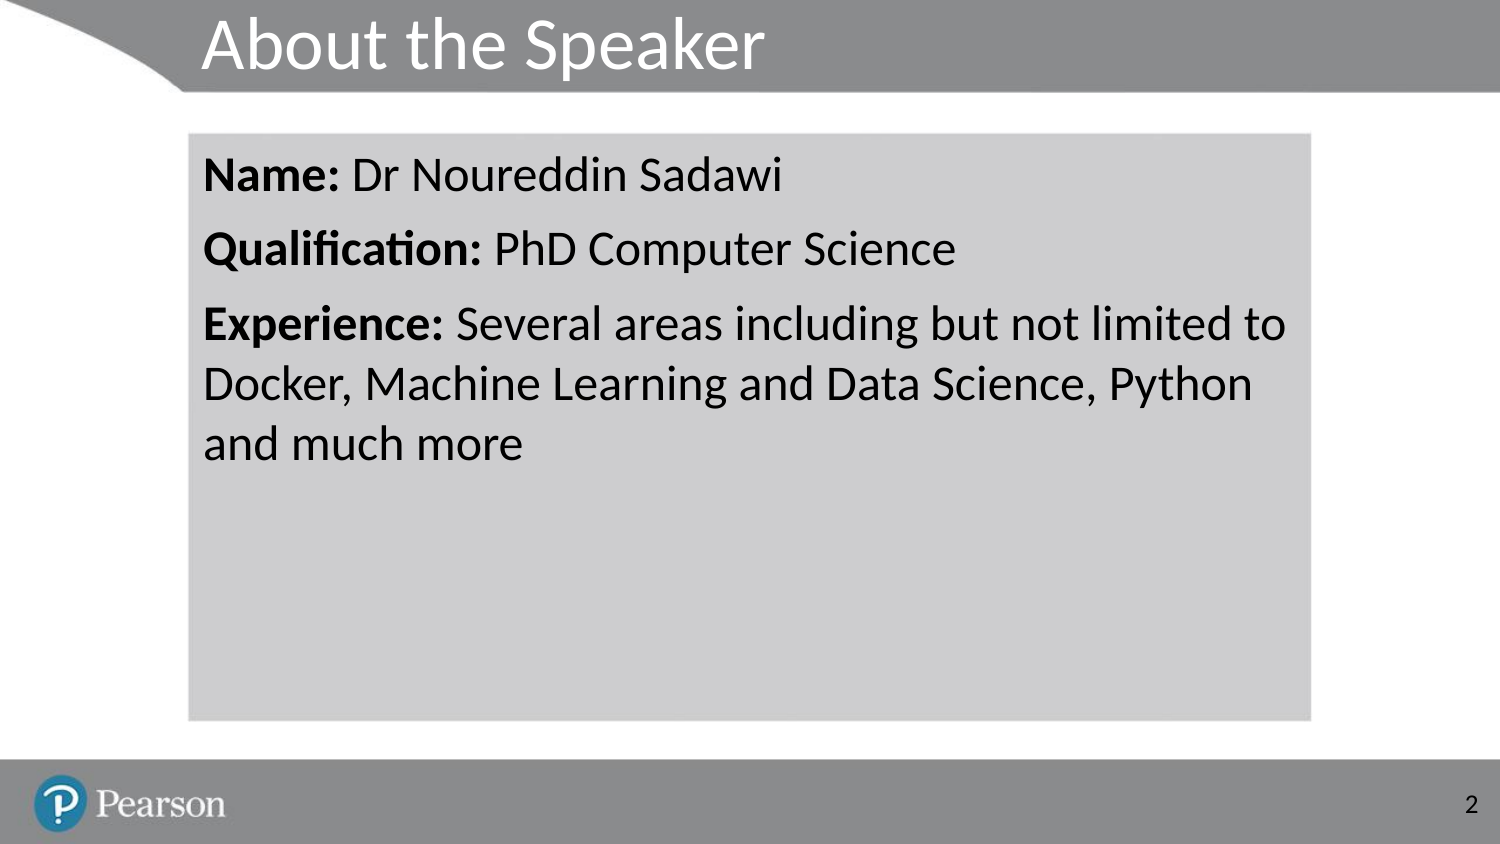

# About the Speaker
Name: Dr Noureddin Sadawi
Qualification: PhD Computer Science
Experience: Several areas including but not limited to Docker, Machine Learning and Data Science, Python and much more
2